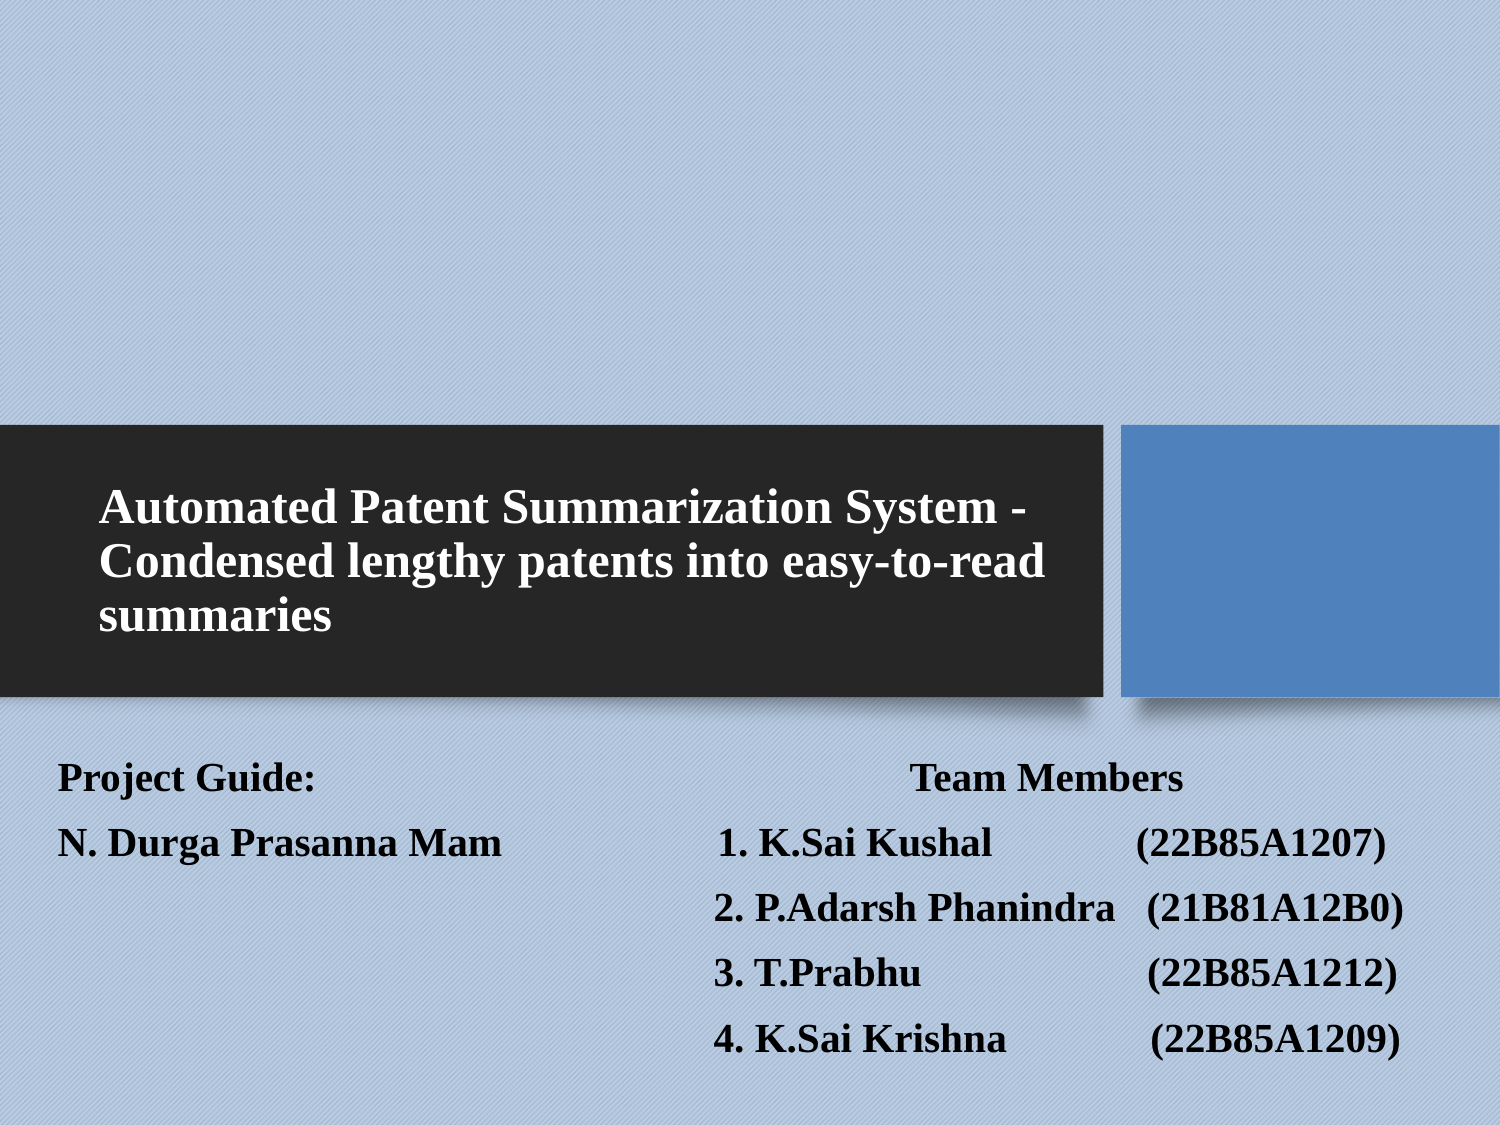

# Automated Patent Summarization System - Condensed lengthy patents into easy-to-read summaries
 Project Guide:                                                          Team Members
 N. Durga Prasanna Mam                     1. K.Sai Kushal              (22B85A1207)
                                                                 2. P.Adarsh Phanindra   (21B81A12B0)
                                                                 3. T.Prabhu                      (22B85A1212)
                                                                 4. K.Sai Krishna              (22B85A1209)